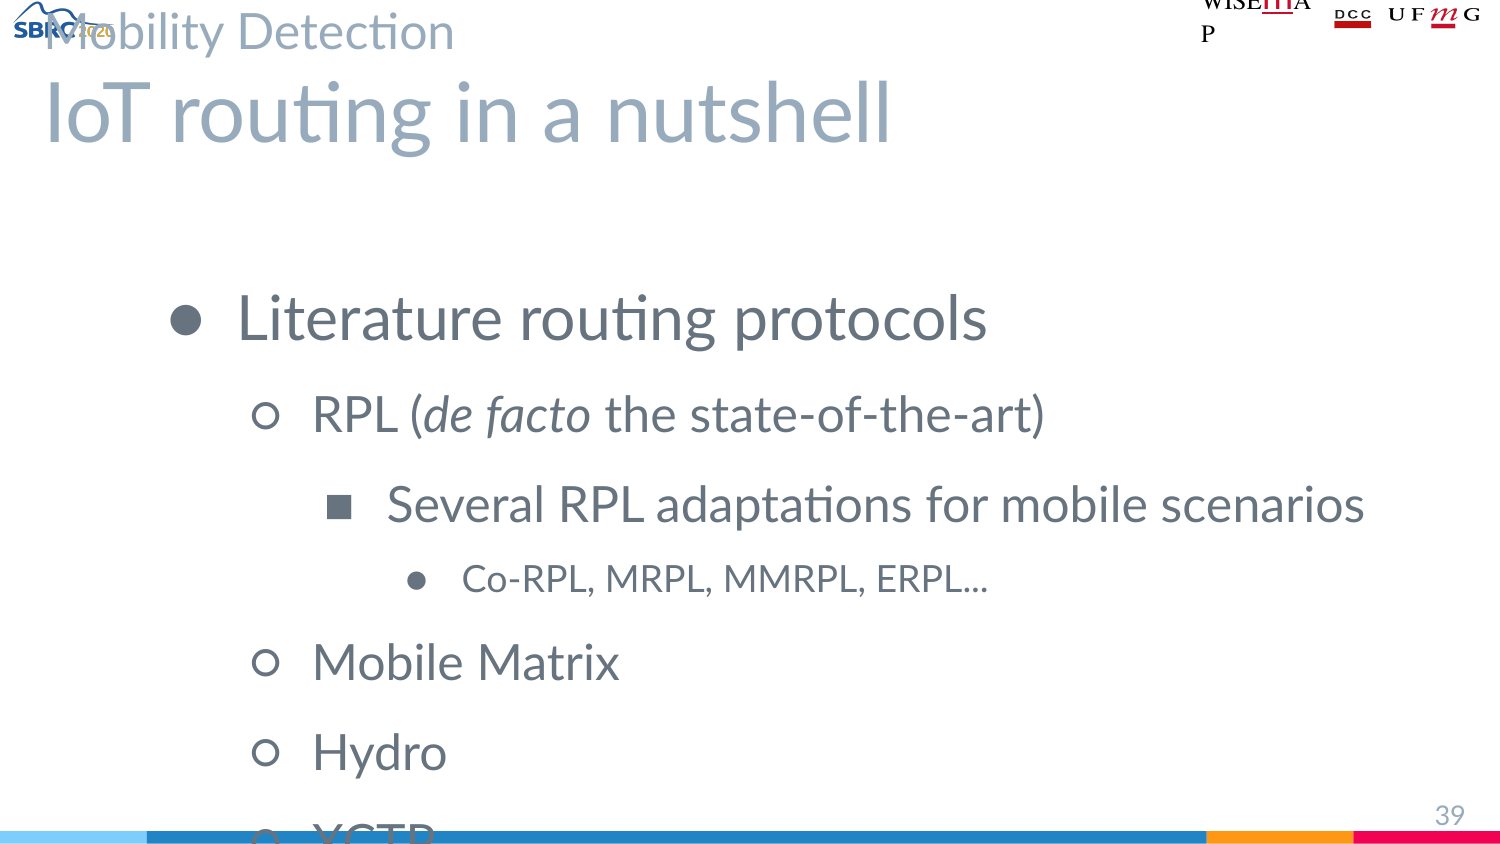

# Mobility Detection
IoT routing in a nutshell
Literature routing protocols
RPL (de facto the state-of-the-art)
Several RPL adaptations for mobile scenarios
Co-RPL, MRPL, MMRPL, ERPL...
Mobile Matrix
Hydro
XCTP
...

39